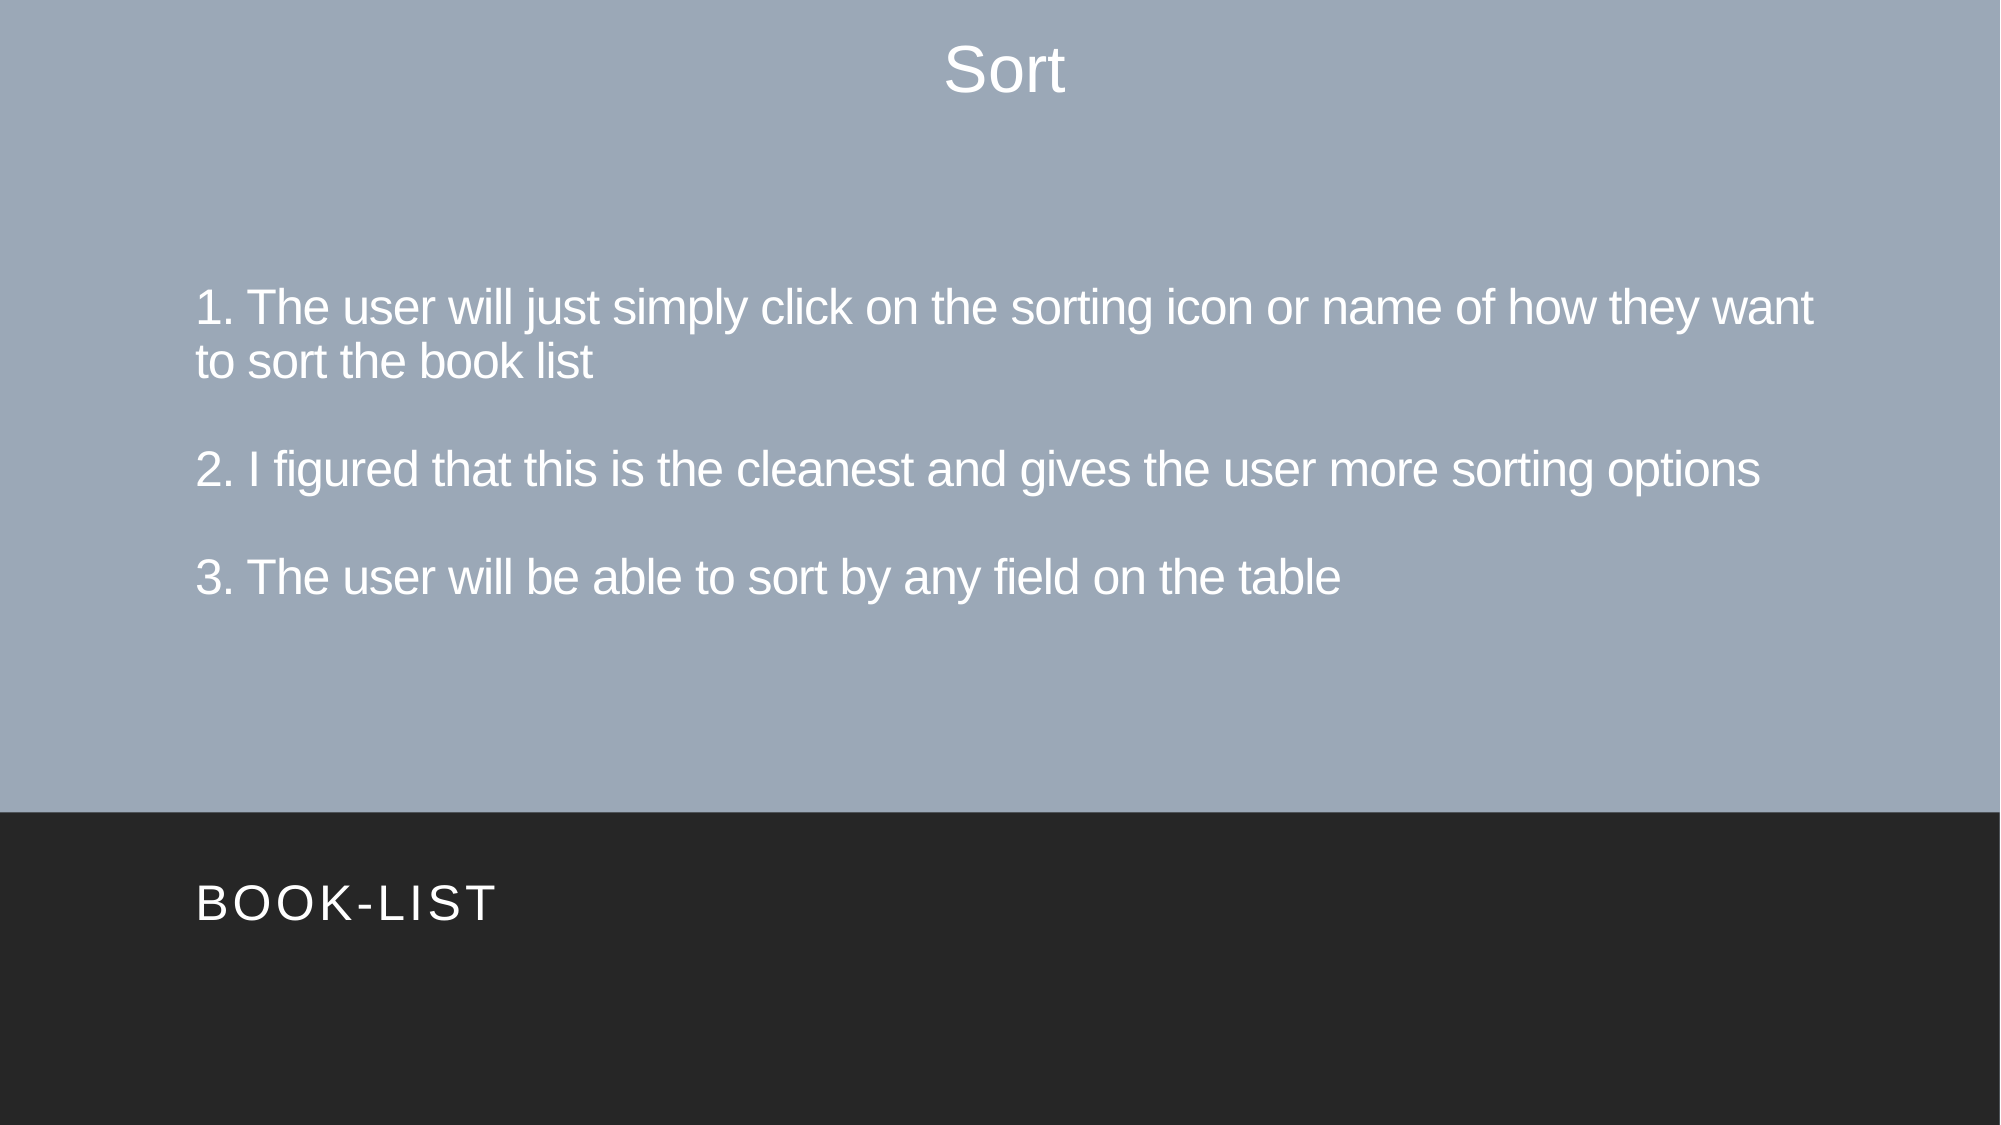

Sort
# 1. The user will just simply click on the sorting icon or name of how they want to sort the book list 2. I figured that this is the cleanest and gives the user more sorting options 3. The user will be able to sort by any field on the table

Book-list